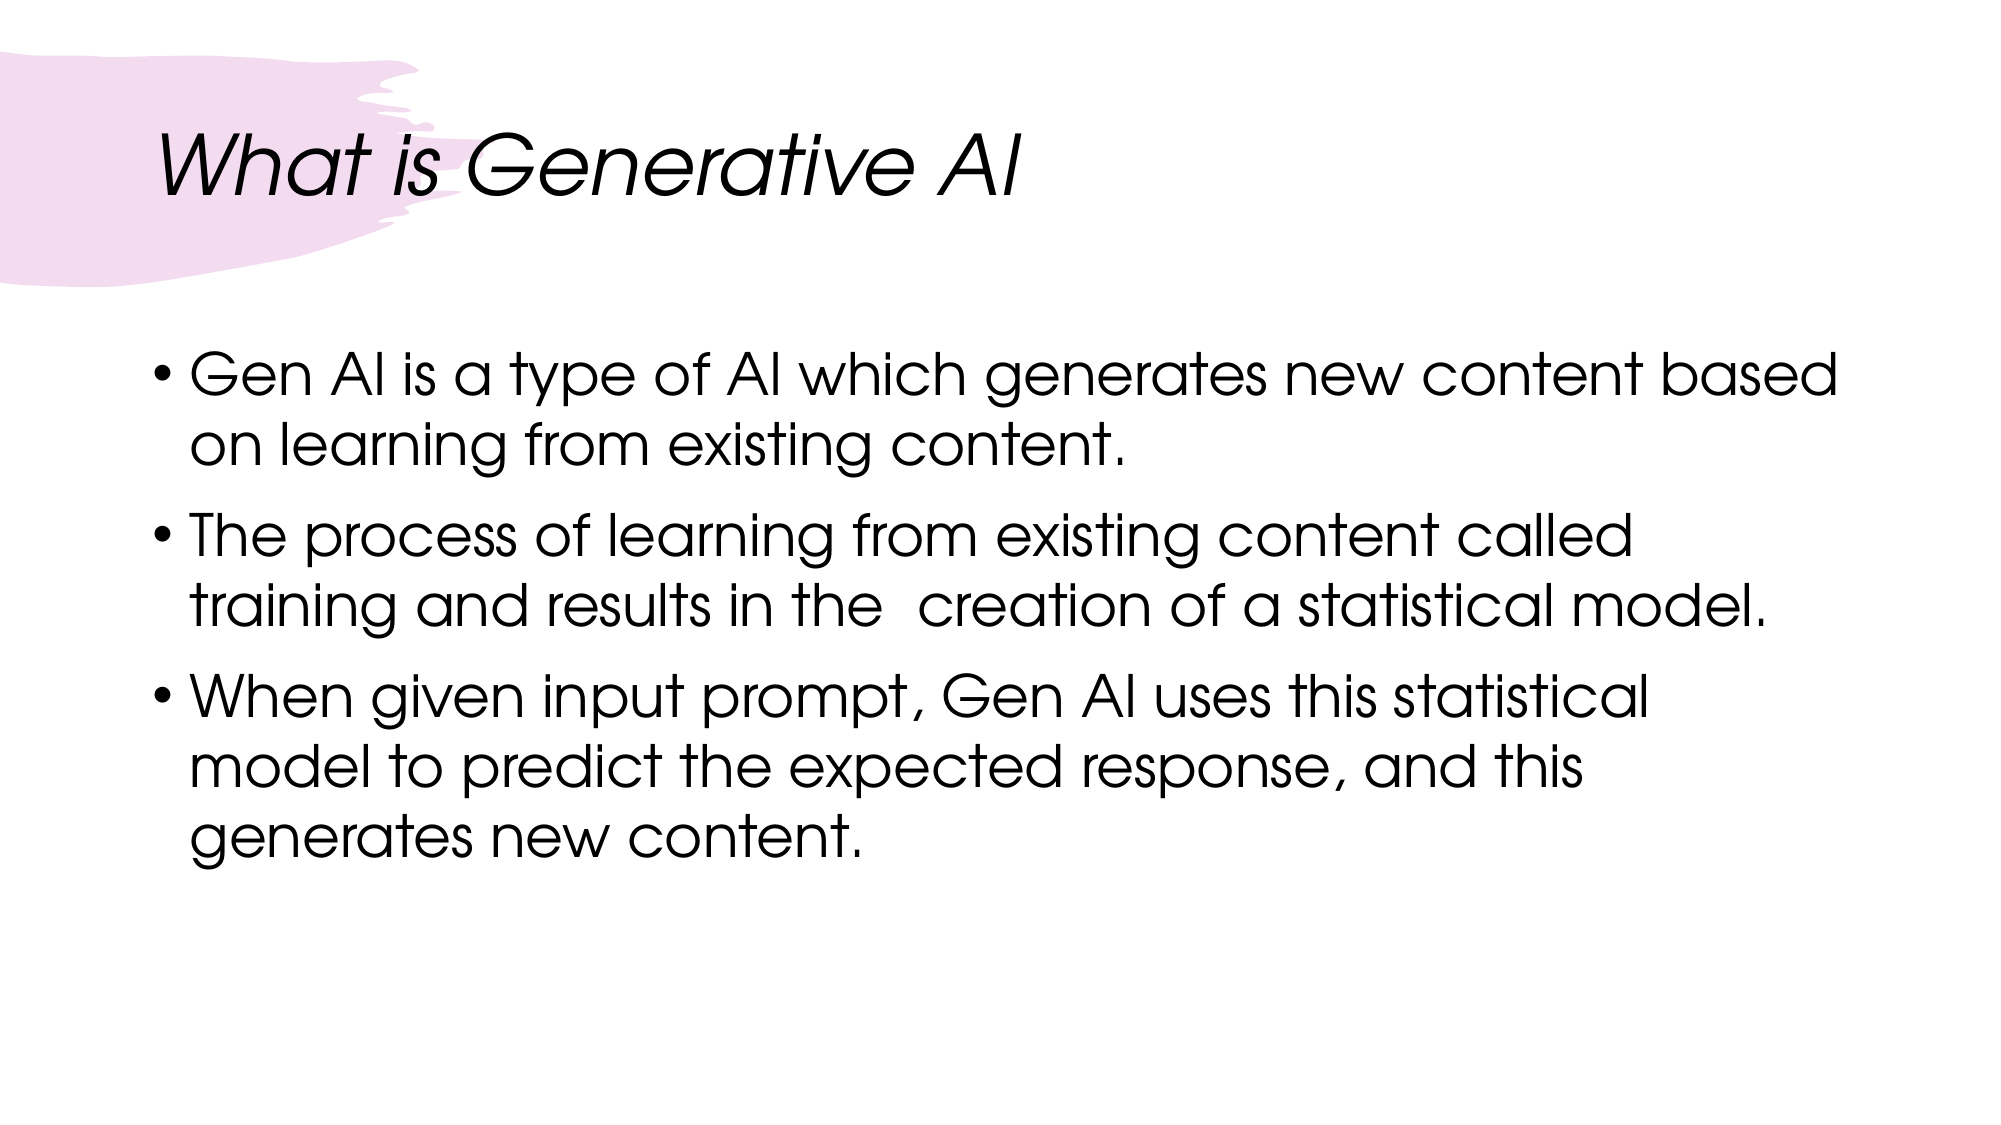

# What is Generative AI
Gen AI is a type of AI which generates new content based on learning from existing content.
The process of learning from existing content called training and results in the  creation of a statistical model.
When given input prompt, Gen AI uses this statistical model to predict the expected response, and this generates new content.